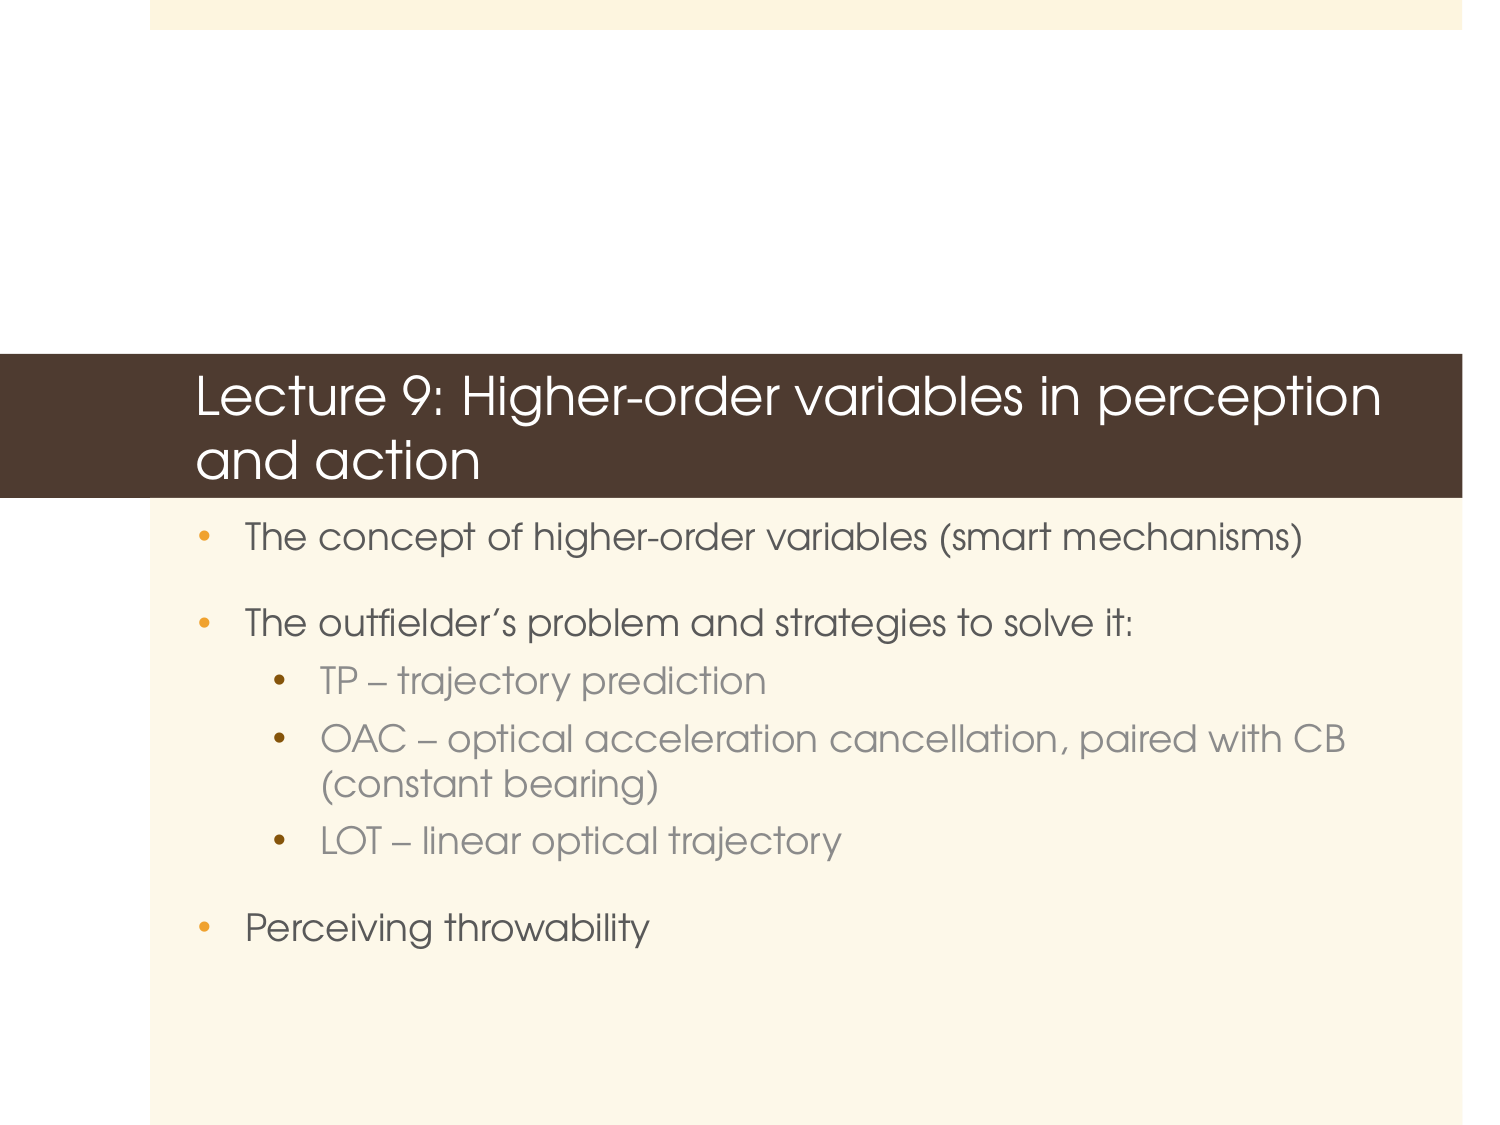

# Lecture 9: Higher-order variables in perception and action
The concept of higher-order variables (smart mechanisms)
The outfielder’s problem and strategies to solve it:
TP – trajectory prediction
OAC – optical acceleration cancellation, paired with CB (constant bearing)
LOT – linear optical trajectory
Perceiving throwability